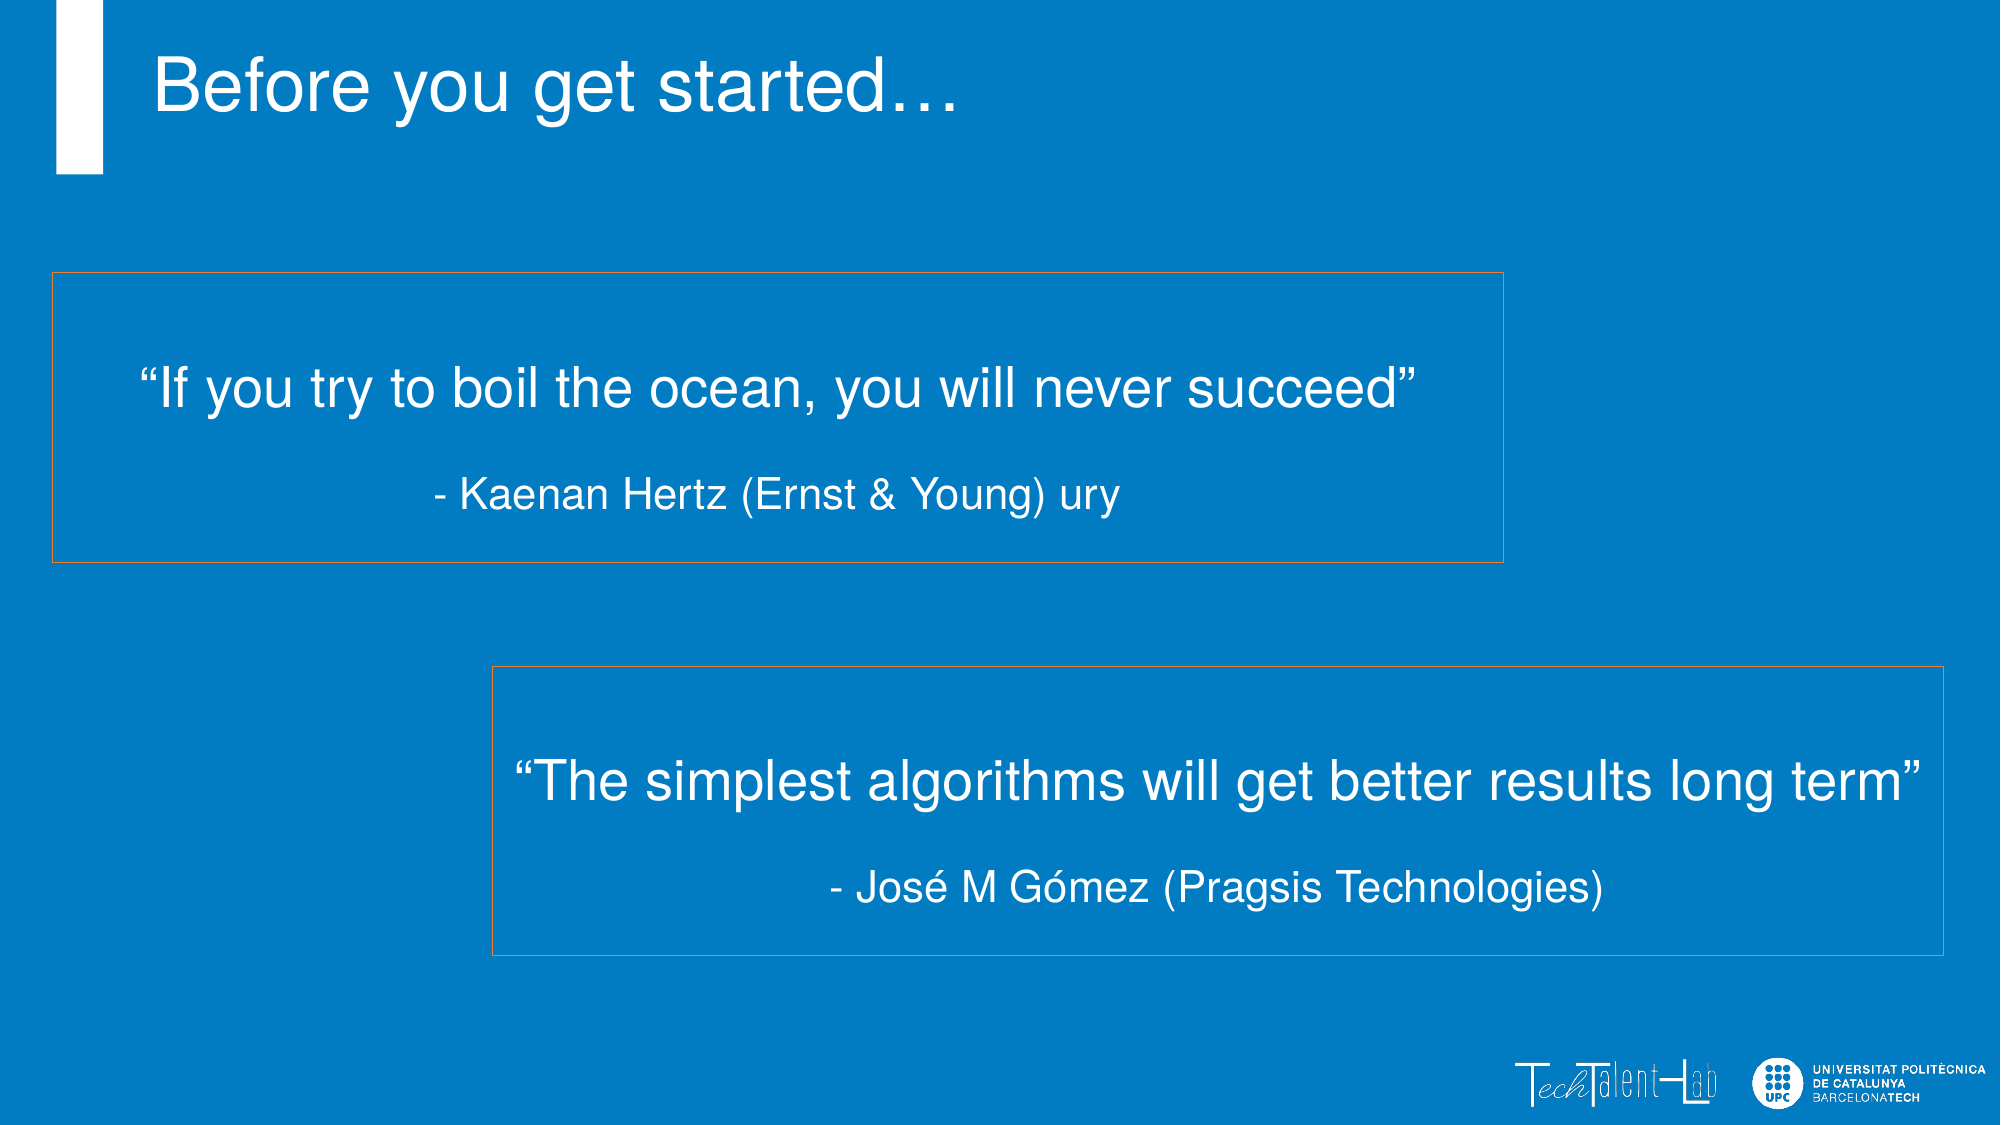

# Before you get started…
“If you try to boil the ocean, you will never succeed”
- Kaenan Hertz (Ernst & Young) ury
“The simplest algorithms will get better results long term”
- José M Gómez (Pragsis Technologies)